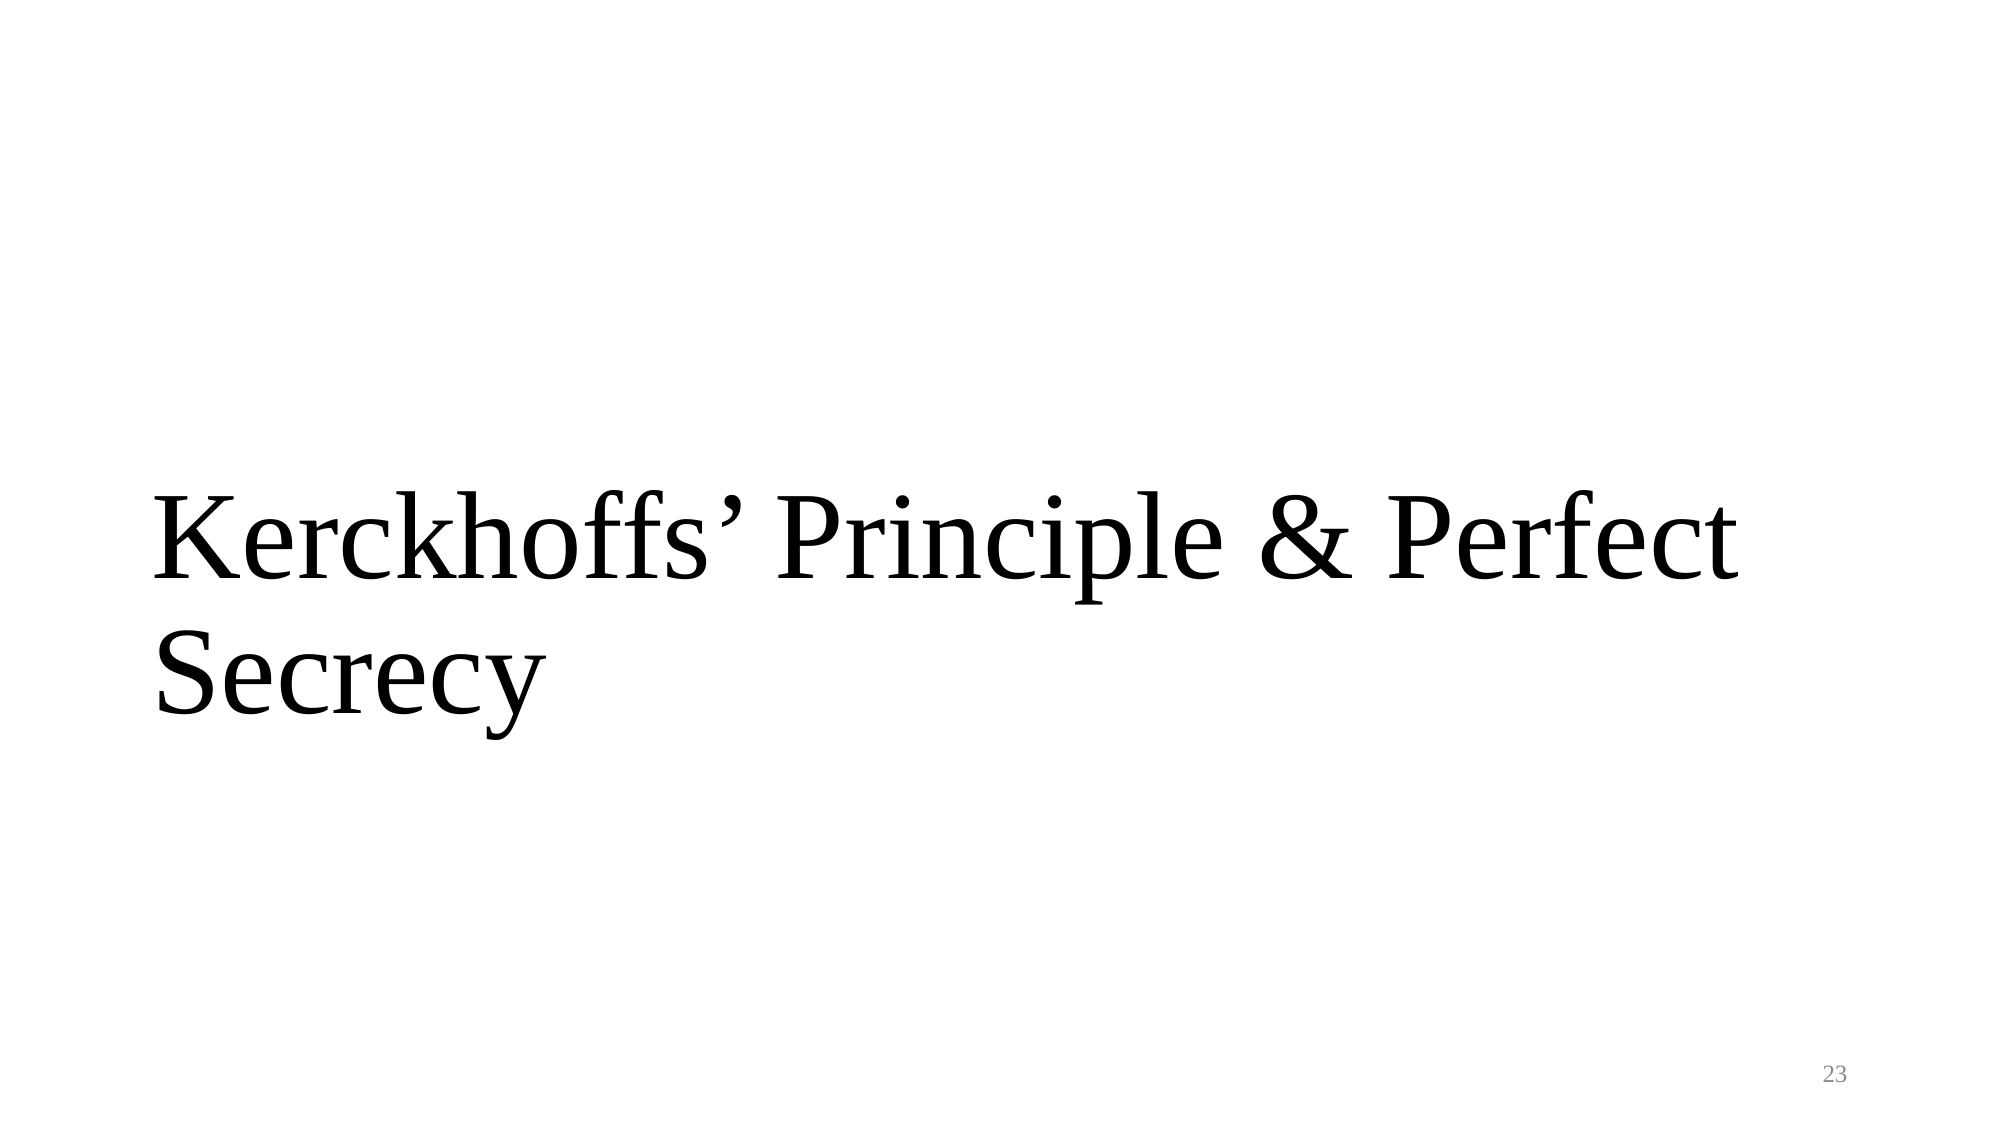

# Kerckhoffs’ Principle & Perfect Secrecy

23